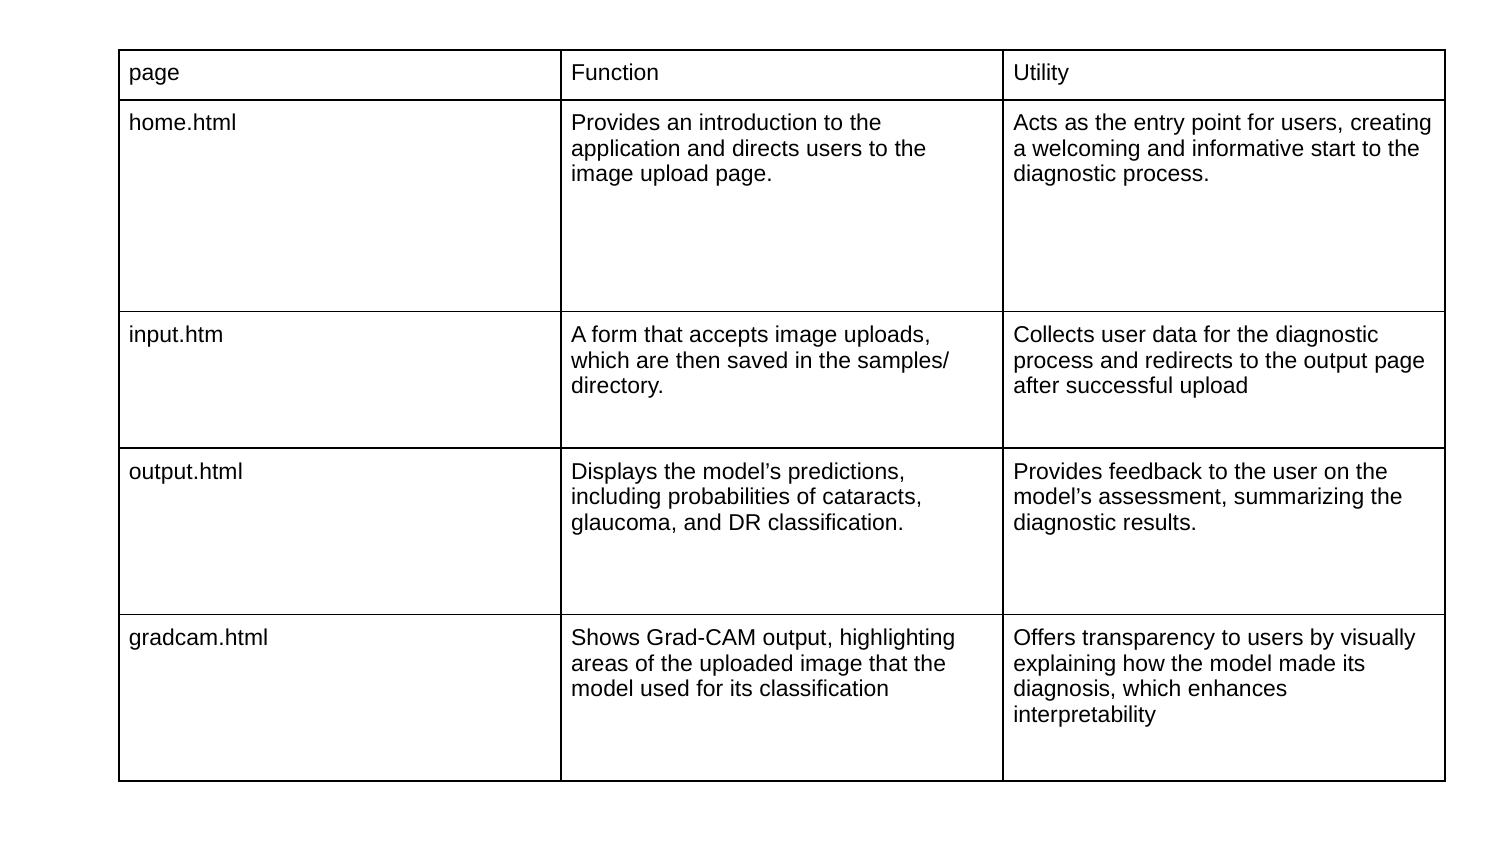

| page | Function | Utility |
| --- | --- | --- |
| home.html | Provides an introduction to the application and directs users to the image upload page. | Acts as the entry point for users, creating a welcoming and informative start to the diagnostic process. |
| input.htm | A form that accepts image uploads, which are then saved in the samples/ directory. | Collects user data for the diagnostic process and redirects to the output page after successful upload |
| output.html | Displays the model’s predictions, including probabilities of cataracts, glaucoma, and DR classification. | Provides feedback to the user on the model’s assessment, summarizing the diagnostic results. |
| gradcam.html | Shows Grad-CAM output, highlighting areas of the uploaded image that the model used for its classification | Offers transparency to users by visually explaining how the model made its diagnosis, which enhances interpretability |